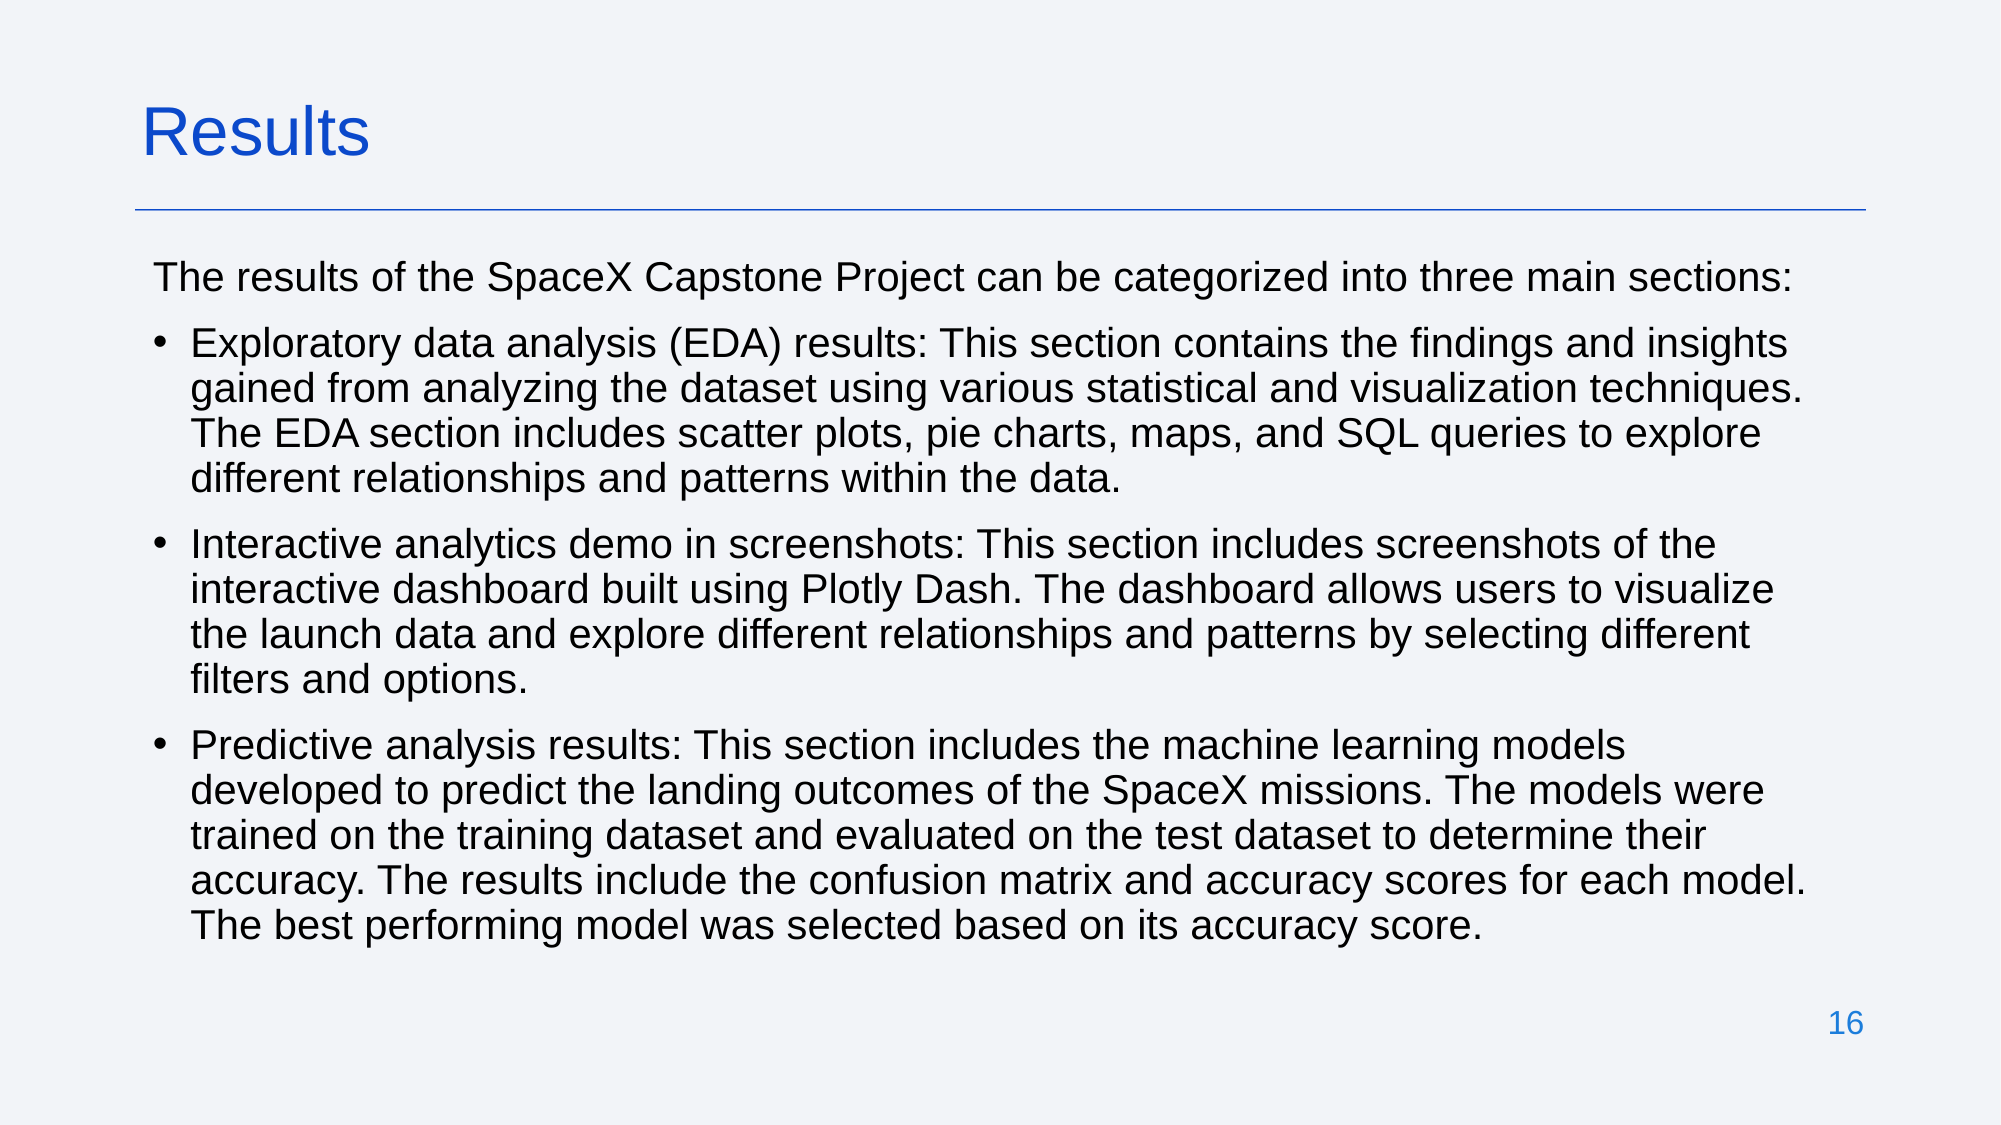

Results
The results of the SpaceX Capstone Project can be categorized into three main sections:
Exploratory data analysis (EDA) results: This section contains the findings and insights gained from analyzing the dataset using various statistical and visualization techniques. The EDA section includes scatter plots, pie charts, maps, and SQL queries to explore different relationships and patterns within the data.
Interactive analytics demo in screenshots: This section includes screenshots of the interactive dashboard built using Plotly Dash. The dashboard allows users to visualize the launch data and explore different relationships and patterns by selecting different filters and options.
Predictive analysis results: This section includes the machine learning models developed to predict the landing outcomes of the SpaceX missions. The models were trained on the training dataset and evaluated on the test dataset to determine their accuracy. The results include the confusion matrix and accuracy scores for each model. The best performing model was selected based on its accuracy score.

16